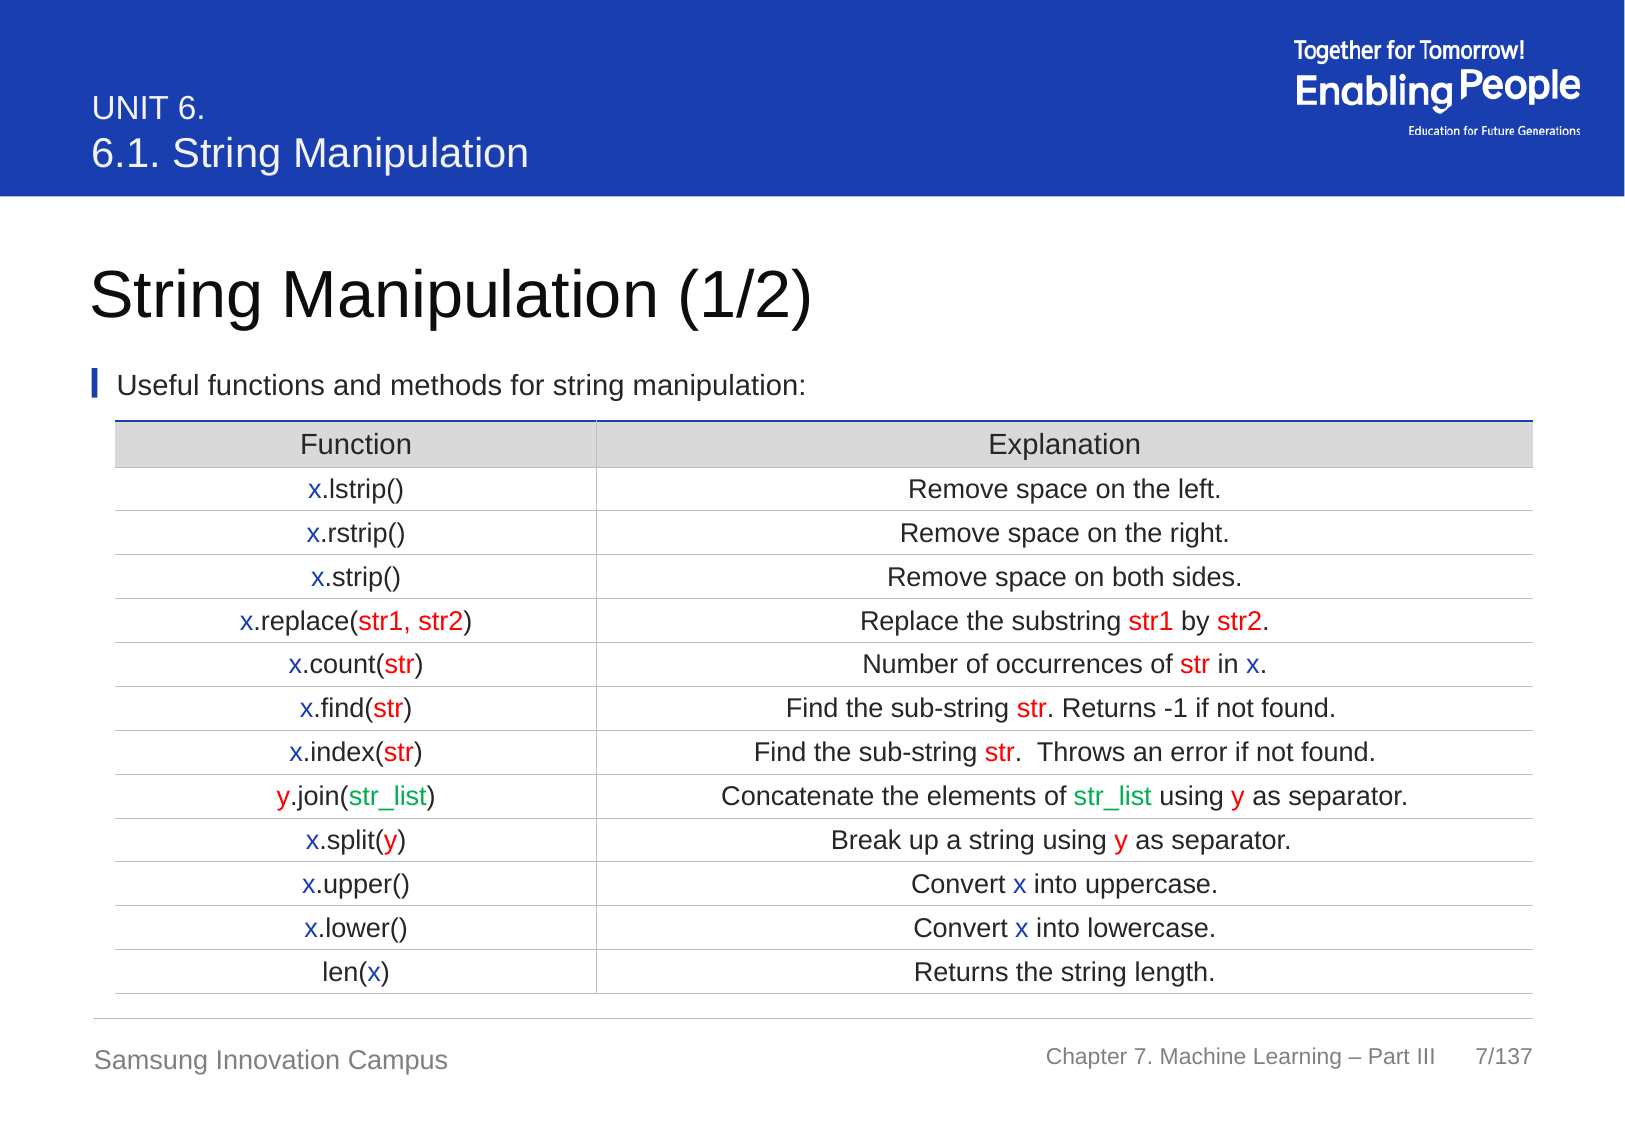

UNIT 6.
6.1. String Manipulation
String Manipulation (1/2)
Useful functions and methods for string manipulation:

| Function | Explanation |
| --- | --- |
| x.lstrip() | Remove space on the left. |
| x.rstrip() | Remove space on the right. |
| x.strip() | Remove space on both sides. |
| x.replace(str1, str2) | Replace the substring str1 by str2. |
| x.count(str) | Number of occurrences of str in x. |
| x.find(str) | Find the sub-string str. Returns -1 if not found. |
| x.index(str) | Find the sub-string str. Throws an error if not found. |
| y.join(str\_list) | Concatenate the elements of str\_list using y as separator. |
| x.split(y) | Break up a string using y as separator. |
| x.upper() | Convert x into uppercase. |
| x.lower() | Convert x into lowercase. |
| len(x) | Returns the string length. |